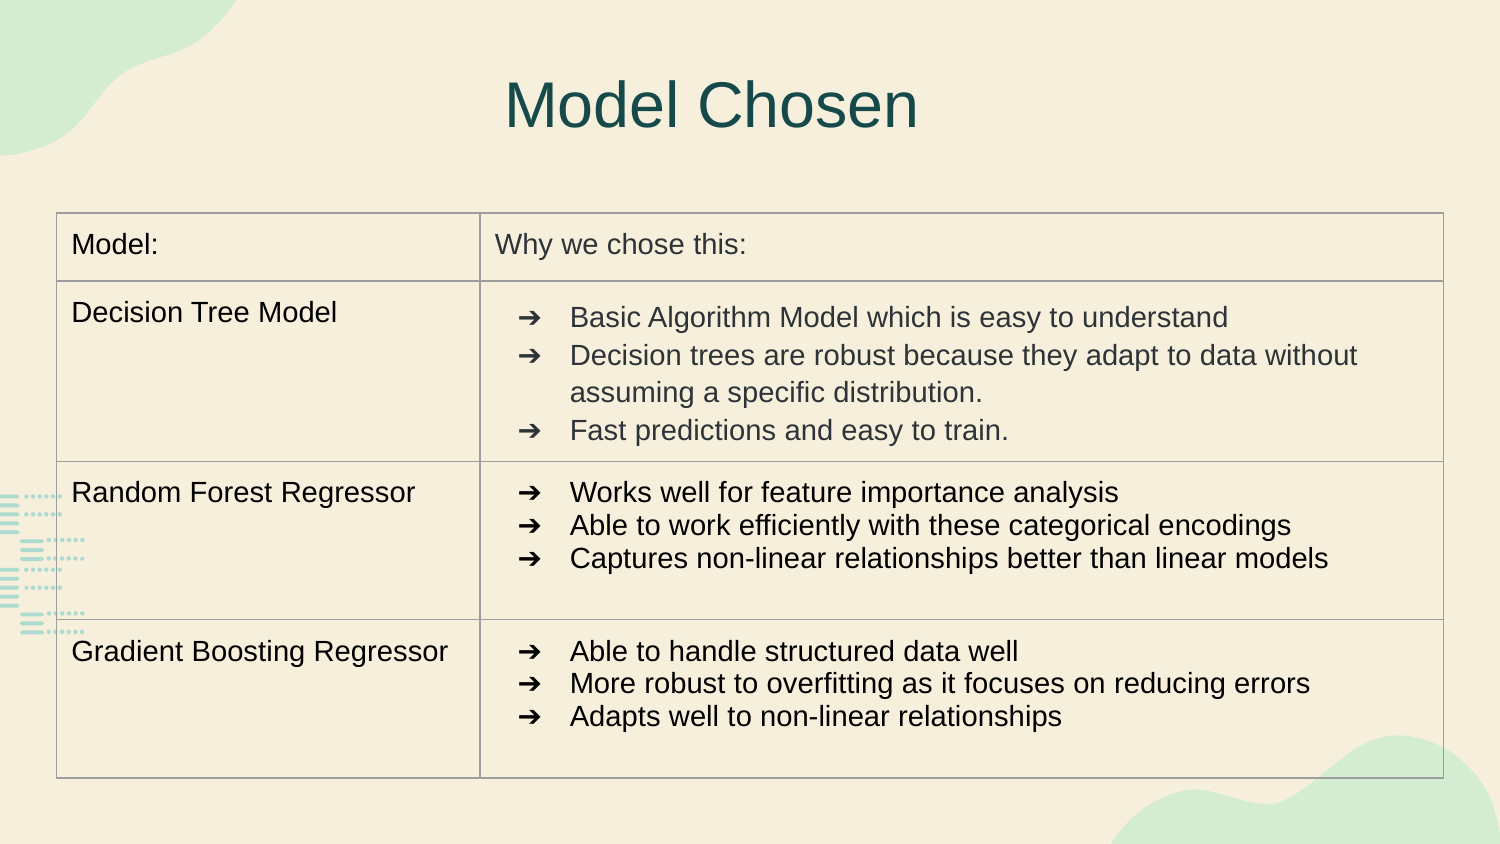

# Model Chosen
| Model: | Why we chose this: |
| --- | --- |
| Decision Tree Model | Basic Algorithm Model which is easy to understand Decision trees are robust because they adapt to data without assuming a specific distribution. Fast predictions and easy to train. |
| Random Forest Regressor | Works well for feature importance analysis Able to work efficiently with these categorical encodings Captures non-linear relationships better than linear models |
| Gradient Boosting Regressor | Able to handle structured data well More robust to overfitting as it focuses on reducing errors Adapts well to non-linear relationships |